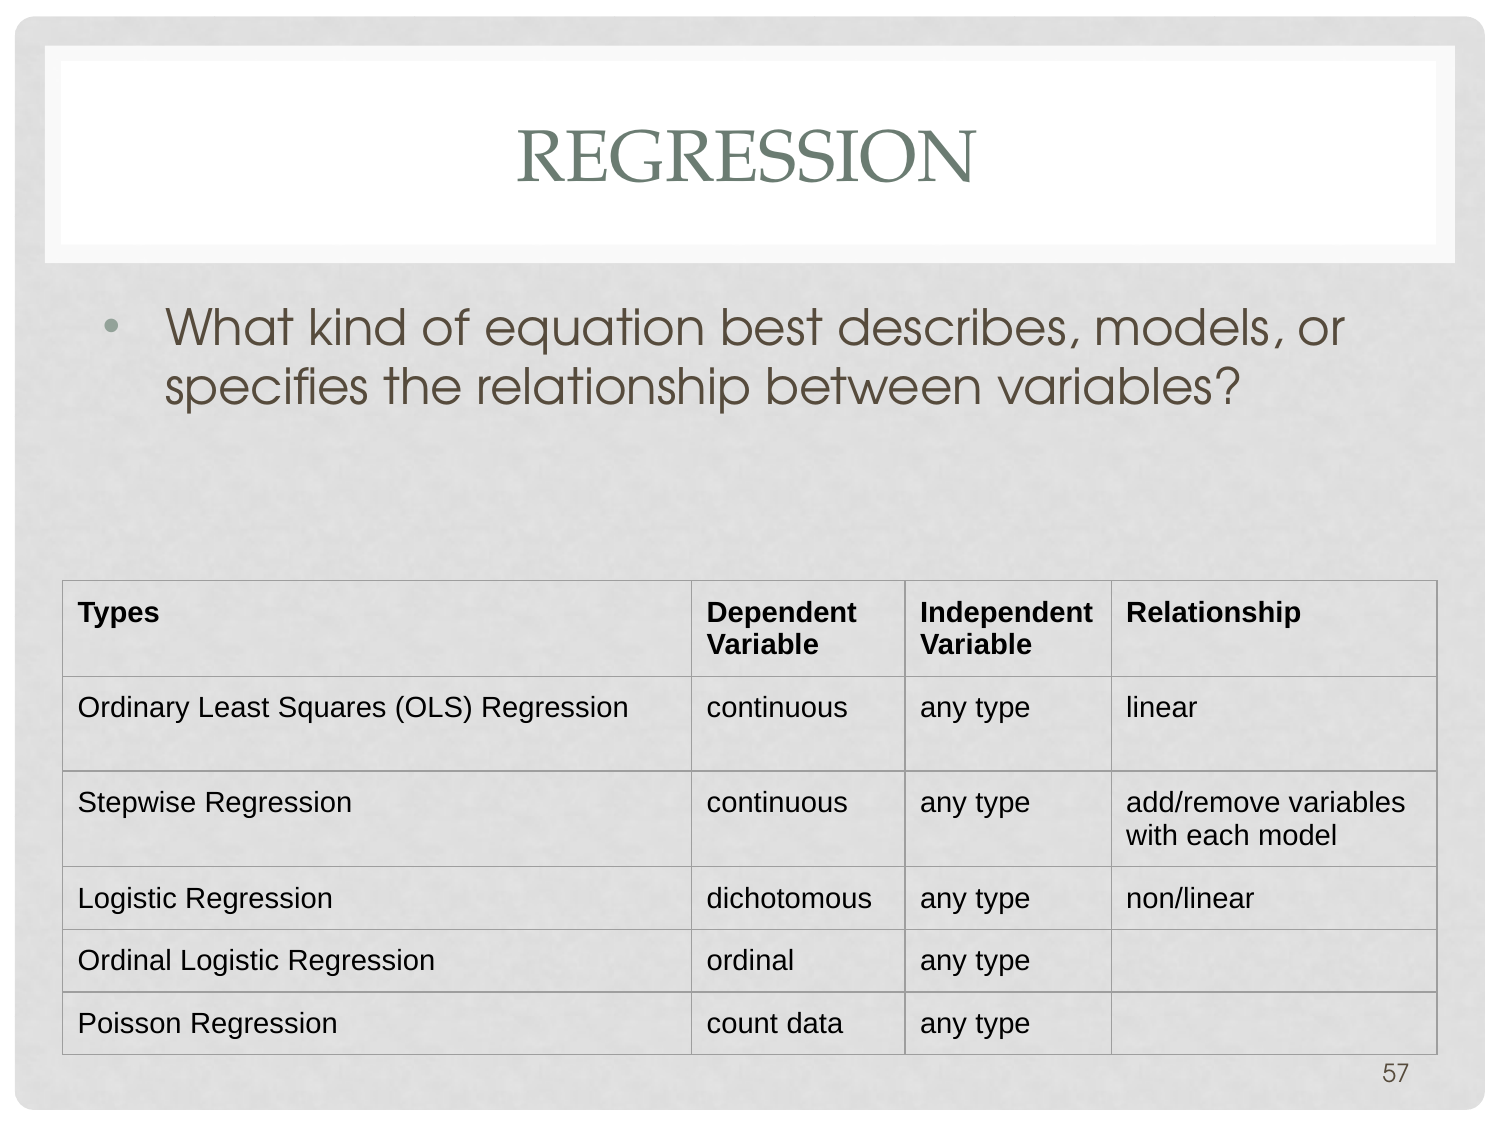

# REGRESSION
What kind of equation best describes, models, or specifies the relationship between variables?
| Types | Dependent Variable | Independent Variable | Relationship |
| --- | --- | --- | --- |
| Ordinary Least Squares (OLS) Regression | continuous | any type | linear |
| Stepwise Regression | continuous | any type | add/remove variables with each model |
| Logistic Regression | dichotomous | any type | non/linear |
| Ordinal Logistic Regression | ordinal | any type |  |
| Poisson Regression | count data | any type |  |
57